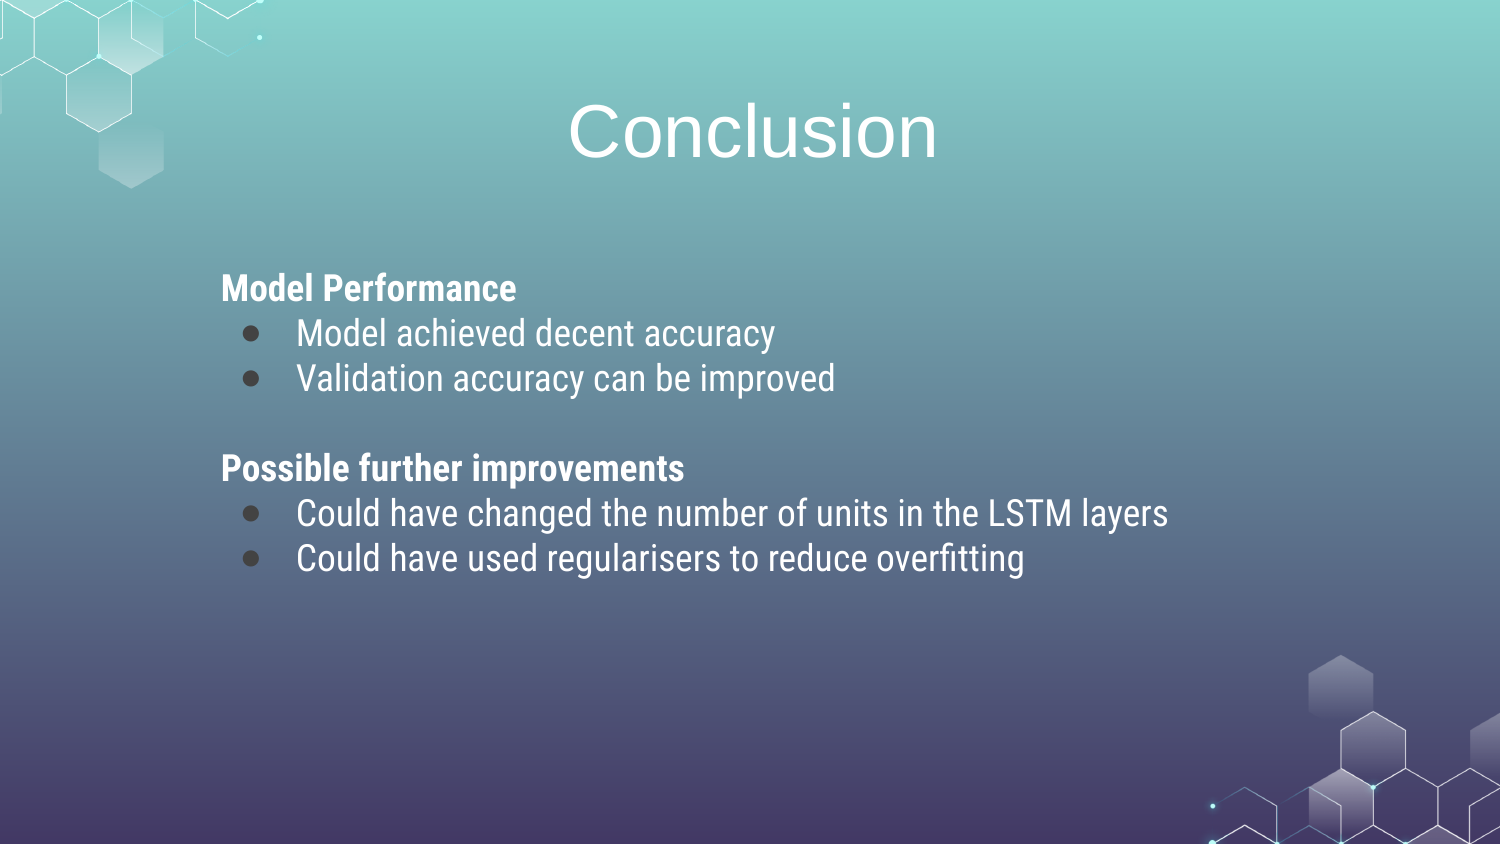

# Conclusion
Model Performance
Model achieved decent accuracy
Validation accuracy can be improved

Possible further improvements
Could have changed the number of units in the LSTM layers
Could have used regularisers to reduce overfitting